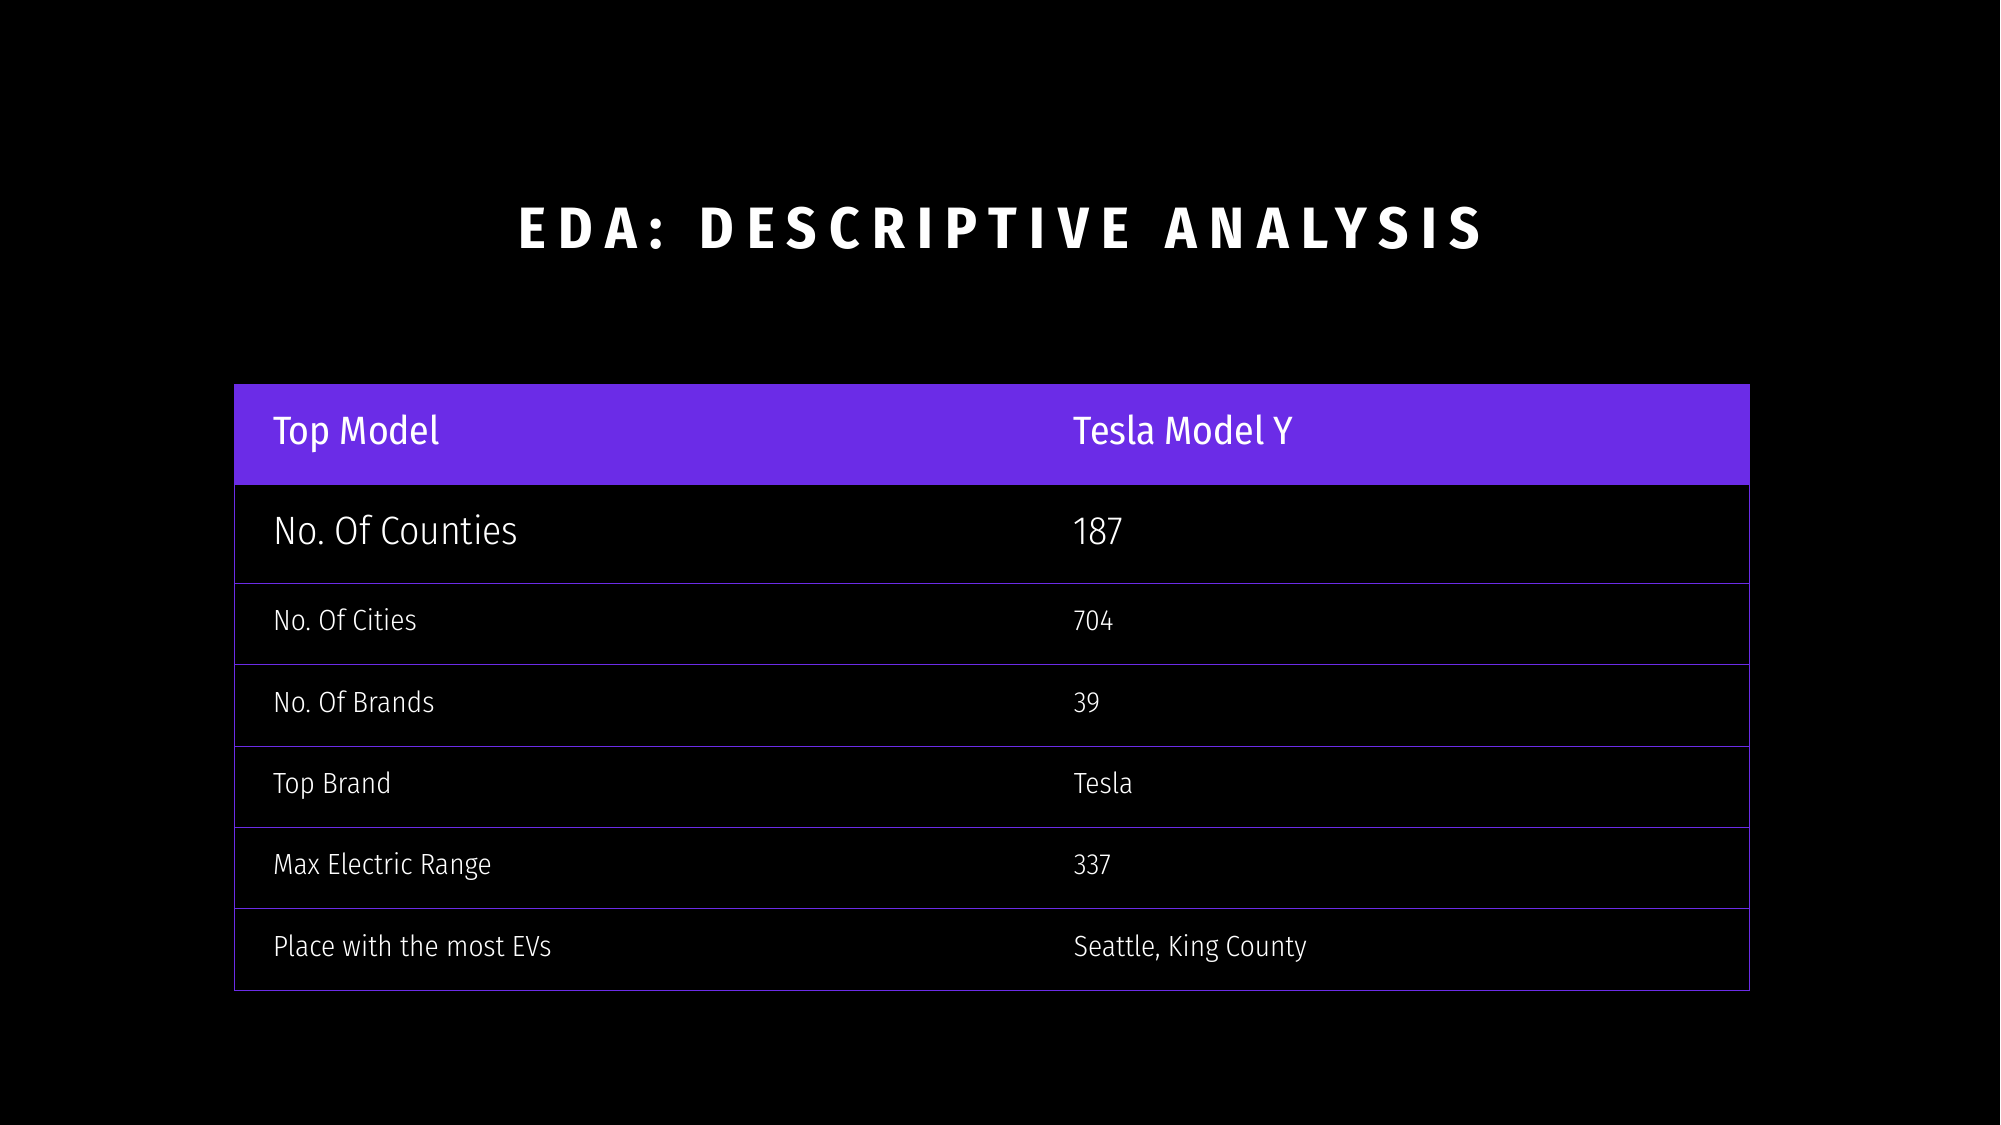

# EDA: Descriptive Analysis
| Top Model | Tesla Model Y |
| --- | --- |
| No. Of Counties | 187 |
| No. Of Cities | 704 |
| No. Of Brands | 39 |
| Top Brand | Tesla |
| Max Electric Range | 337 |
| Place with the most EVs | Seattle, King County |